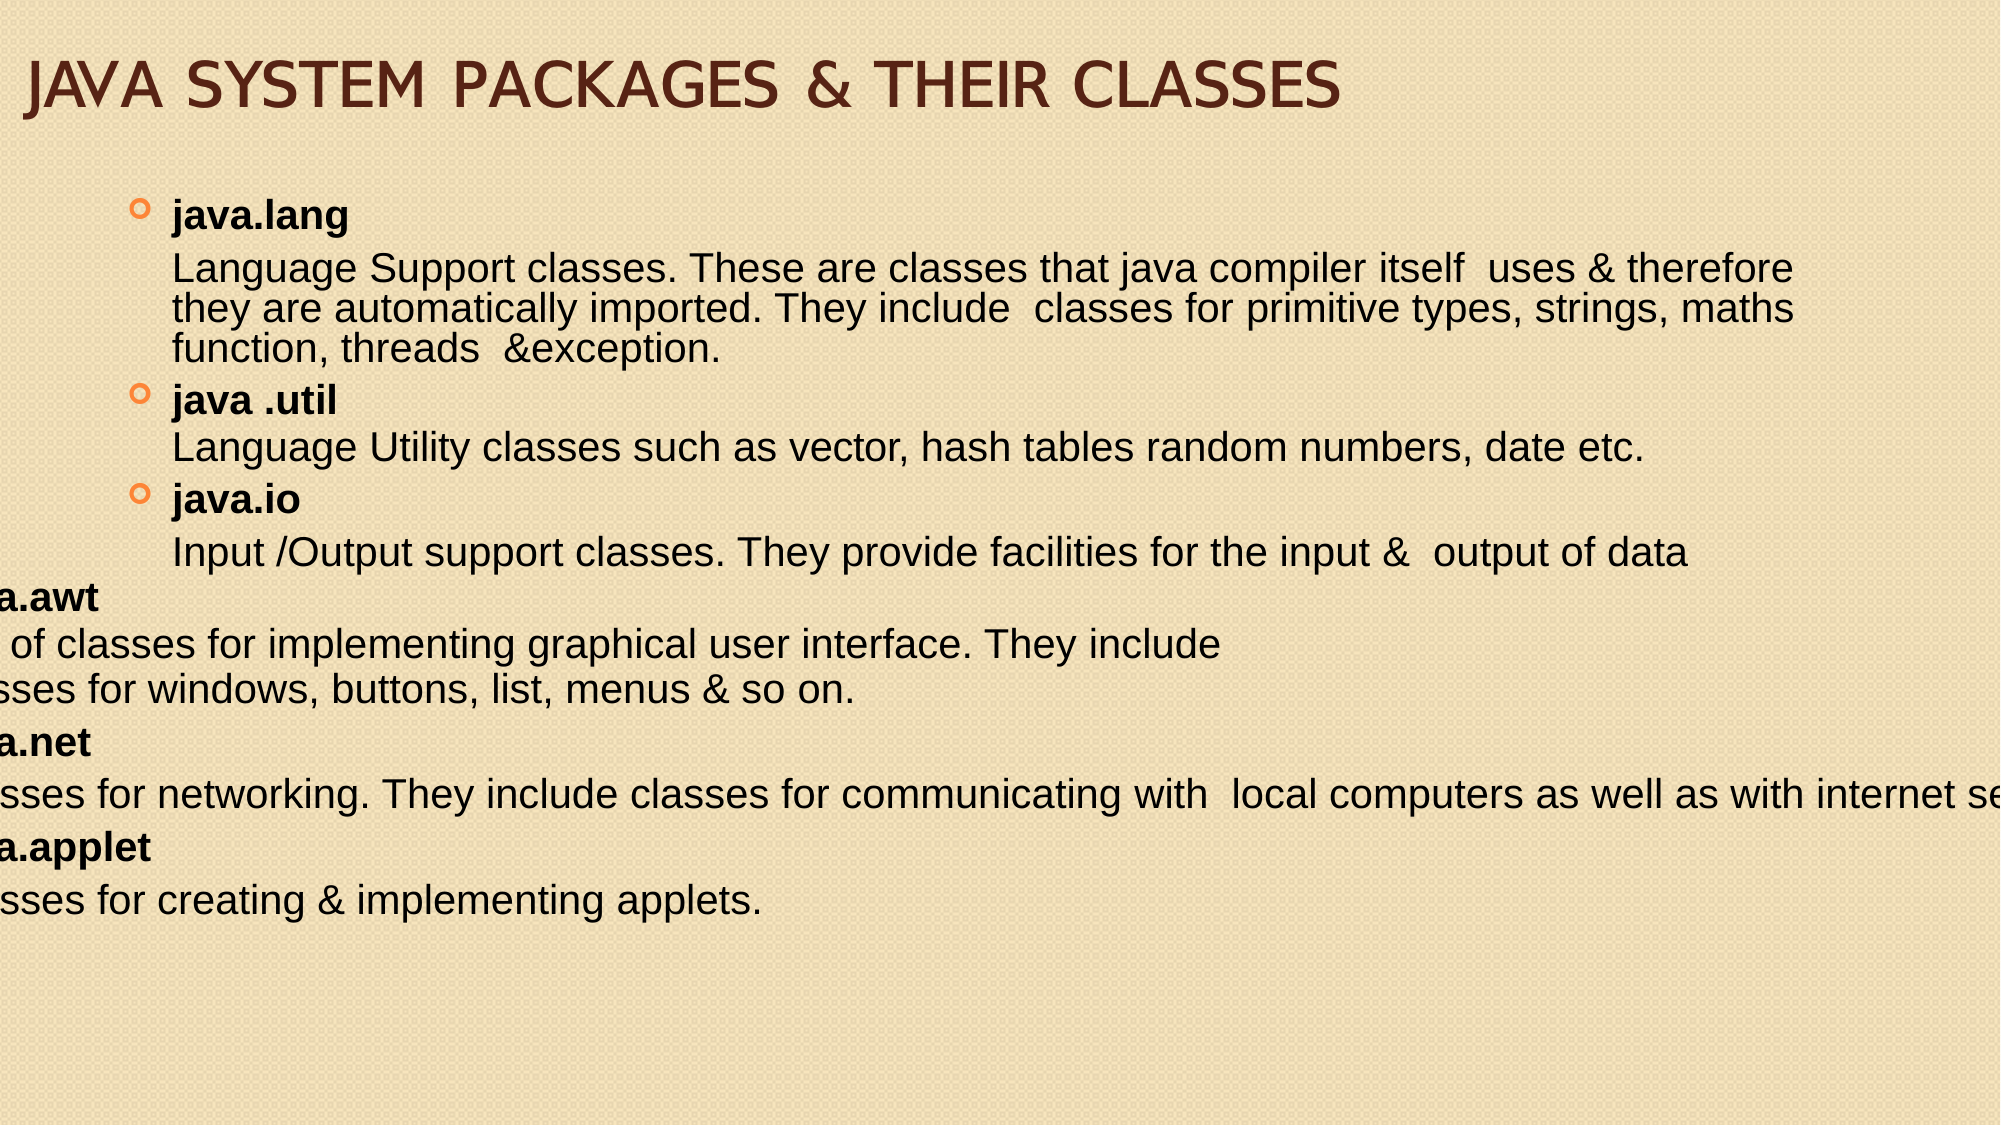

JAVA SYSTEM PACKAGES & THEIR CLASSES
java.lang
Language Support classes. These are classes that java compiler itself  uses & therefore they are automatically imported. They include  classes for primitive types, strings, maths function, threads  &exception.
java .util
Language Utility classes such as vector, hash tables random numbers, date etc.
java.io
Input /Output support classes. They provide facilities for the input &  output of data

java.awt
Set of classes for implementing graphical user interface. They include
classes for windows, buttons, list, menus & so on.
java.net
Classes for networking. They include classes for communicating with  local computers as well as with internet servers.
java.applet
Classes for creating & implementing applets.